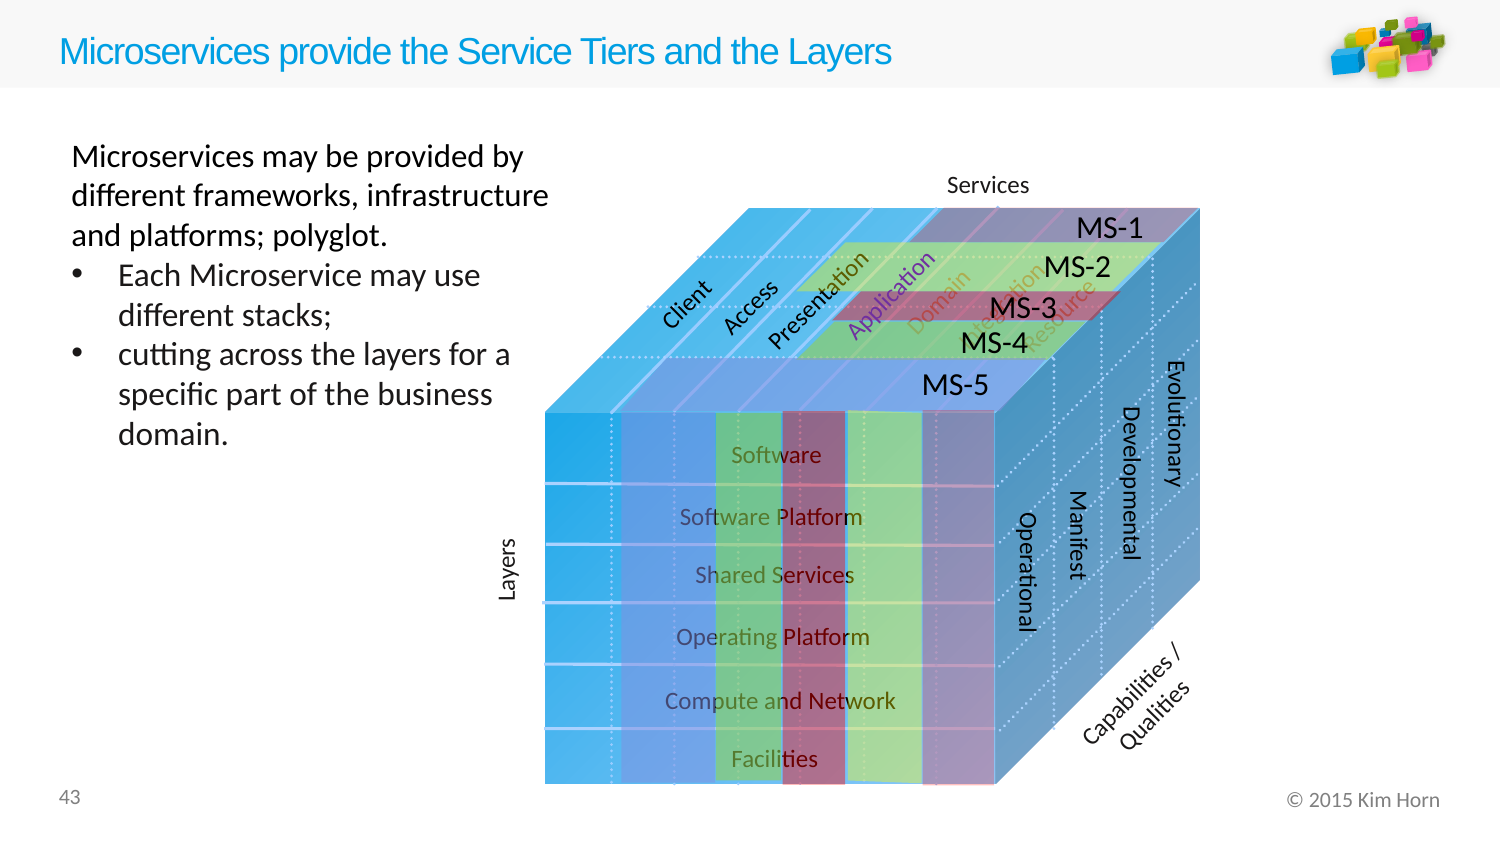

# Microservices provide the Service Tiers and the Layers
Microservices may be provided by different frameworks, infrastructure and platforms; polyglot.
Each Microservice may use different stacks;
cutting across the layers for a specific part of the business domain.

Services
MS-1

Presentation
Domain
Client
Integration

Access
Resource

Evolutionary

Software
Developmental

Software Platform
Manifest

Operational
Shared Services

Operating Platform

Compute and Network

Facilities

MS-2

Application
MS-3

MS-4

MS-5

Layers

Capabilities / Qualities